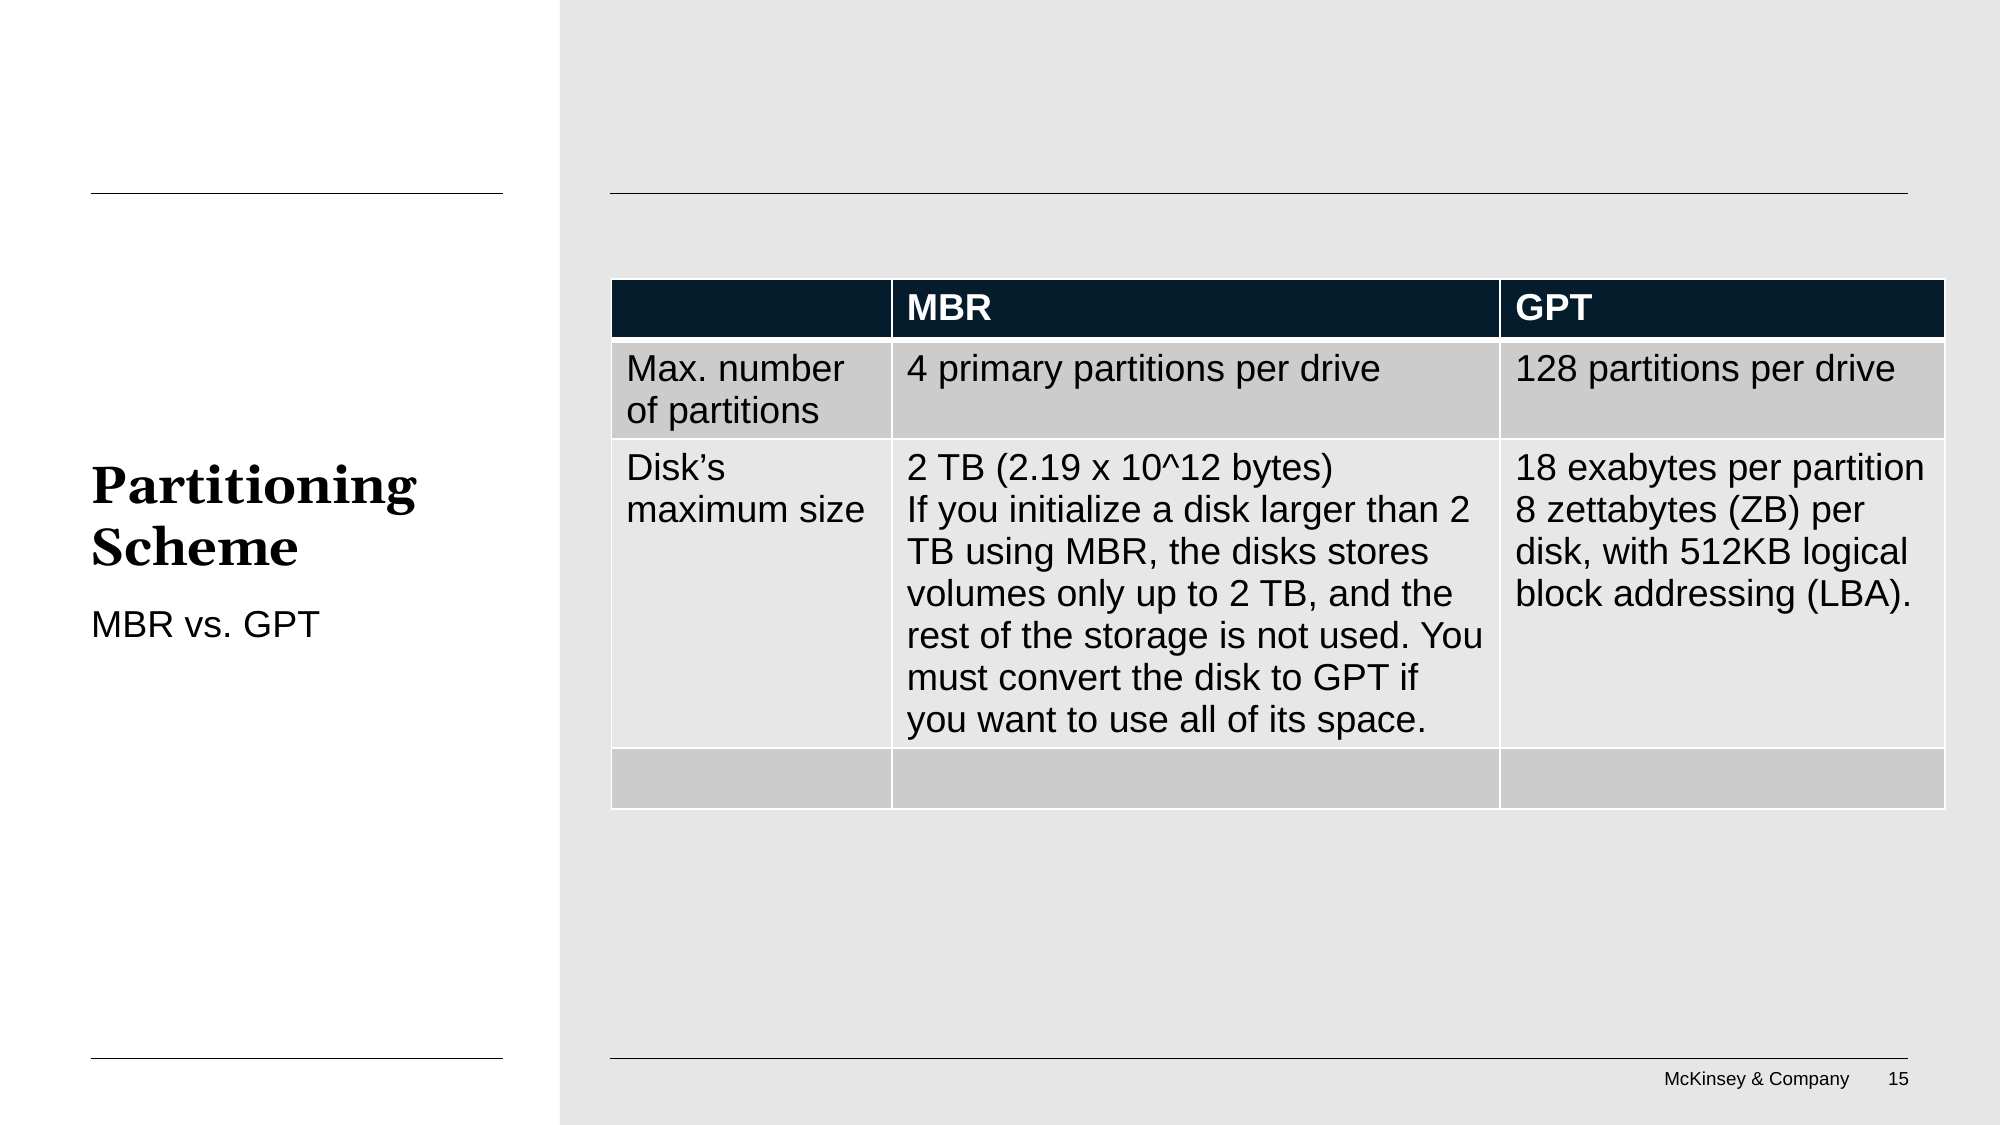

|  | MBR | GPT |
| --- | --- | --- |
| Max. number of partitions | 4 primary partitions per drive | 128 partitions per drive |
| Disk’s maximum size | 2 TB (2.19 x 10^12 bytes) If you initialize a disk larger than 2 TB using MBR, the disks stores volumes only up to 2 TB, and the rest of the storage is not used. You must convert the disk to GPT if you want to use all of its space. | 18 exabytes per partition 8 zettabytes (ZB) per disk, with 512KB logical block addressing (LBA). |
|  |  |  |
# Partitioning Scheme
MBR vs. GPT